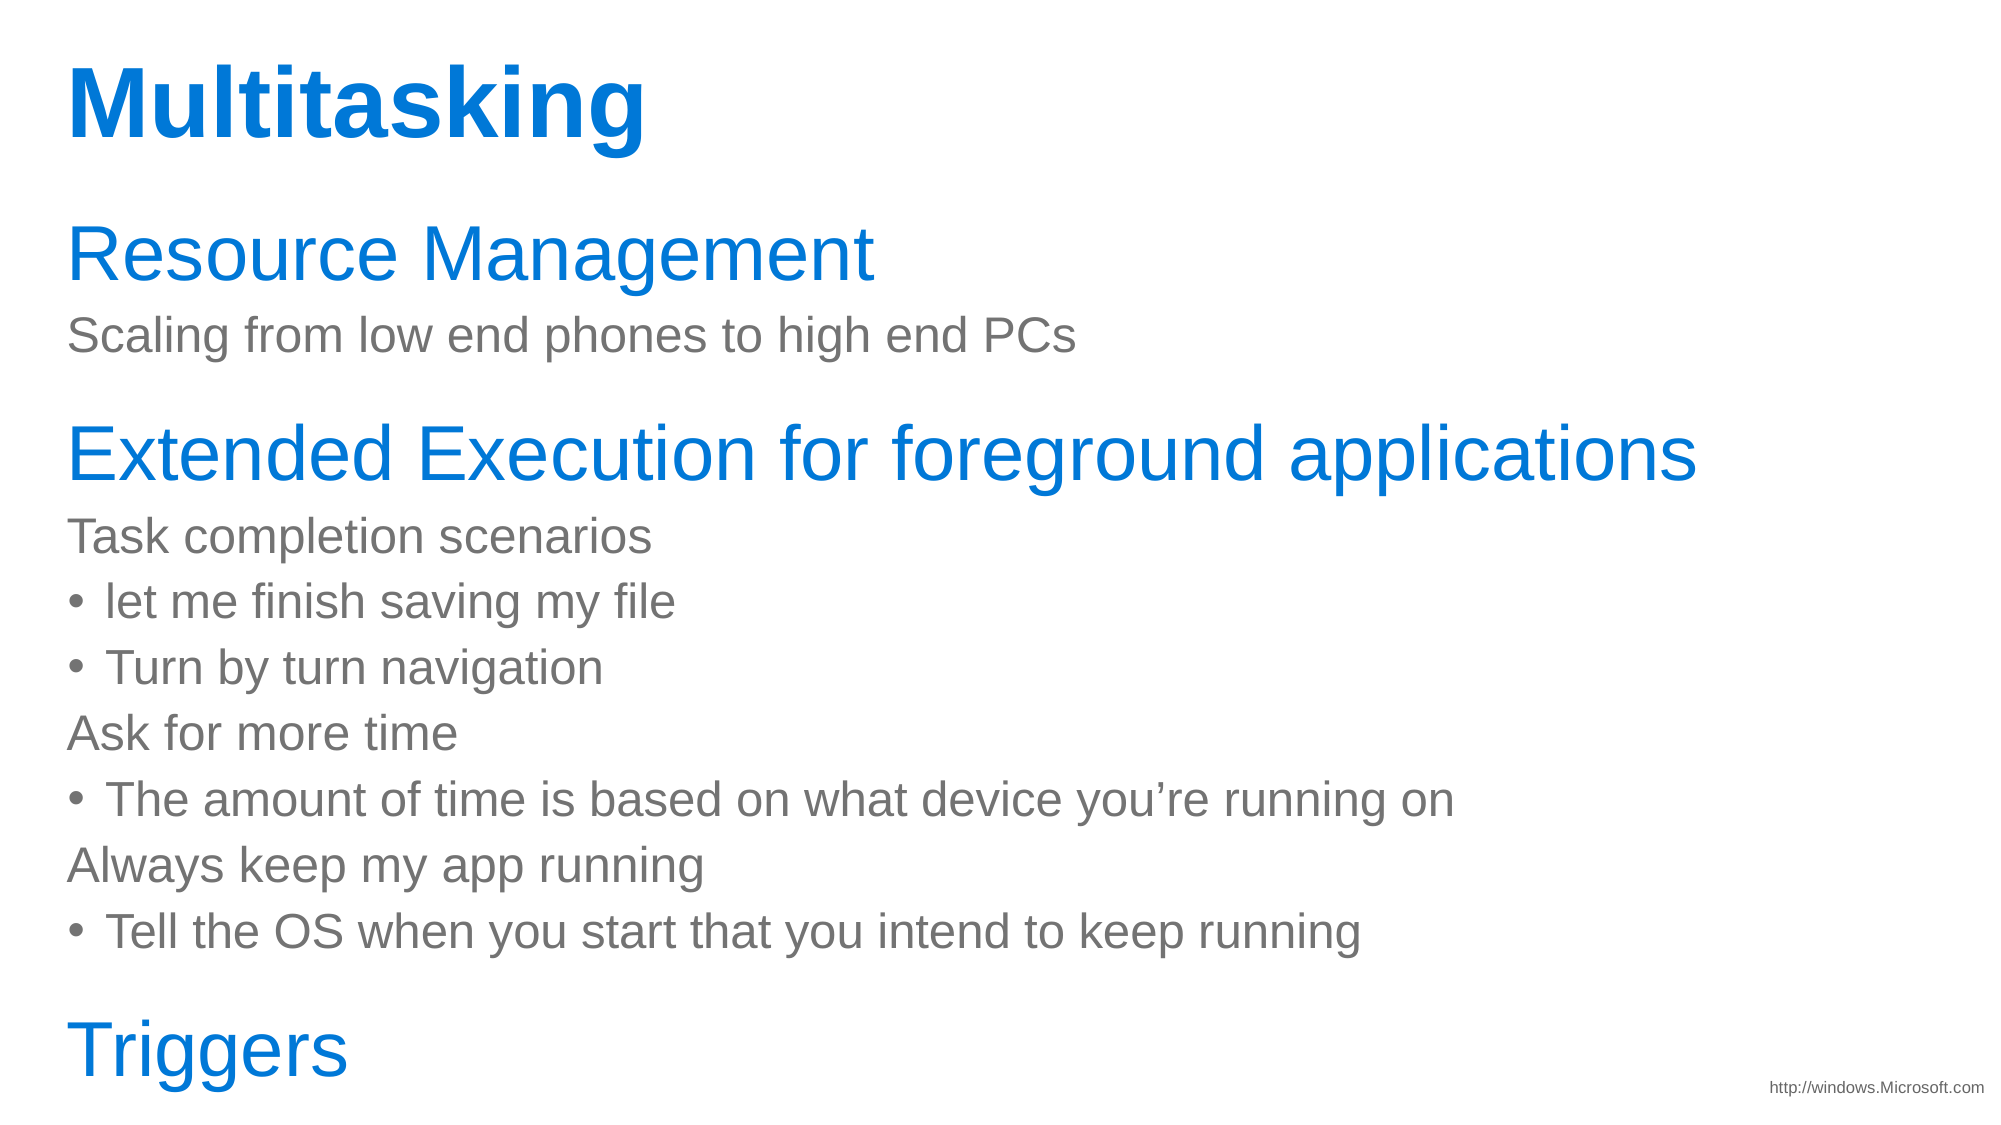

# Multitasking
Resource Management
Scaling from low end phones to high end PCs
Extended Execution for foreground applications
Task completion scenarios
let me finish saving my file
Turn by turn navigation
Ask for more time
The amount of time is based on what device you’re running on
Always keep my app running
Tell the OS when you start that you intend to keep running
Triggers